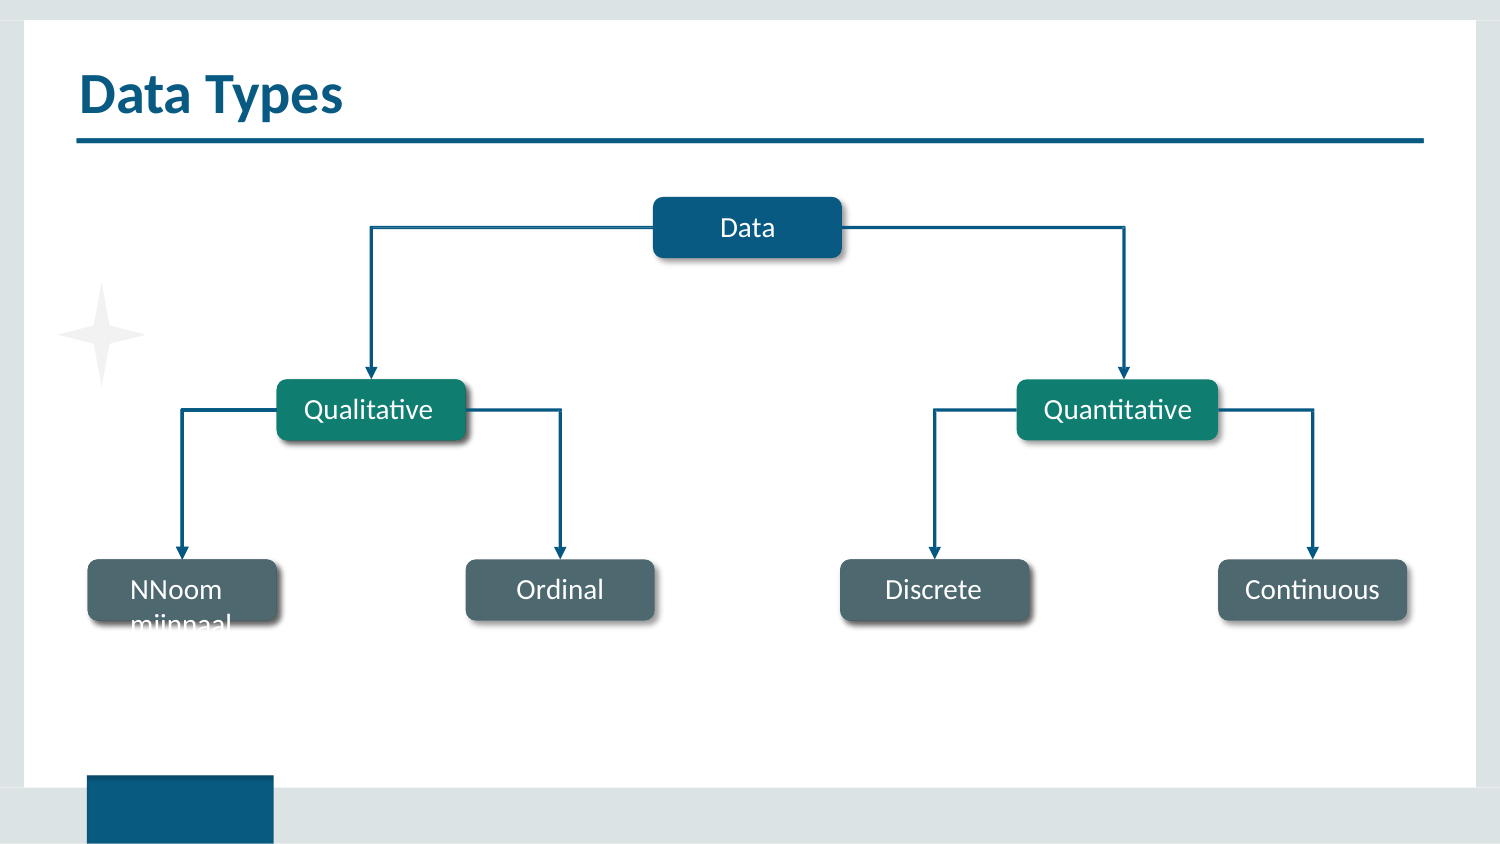

Data Types

Data

Qualitative
Quantitative

NNoommiinnaall
Ordinal
Discrete
Continuous